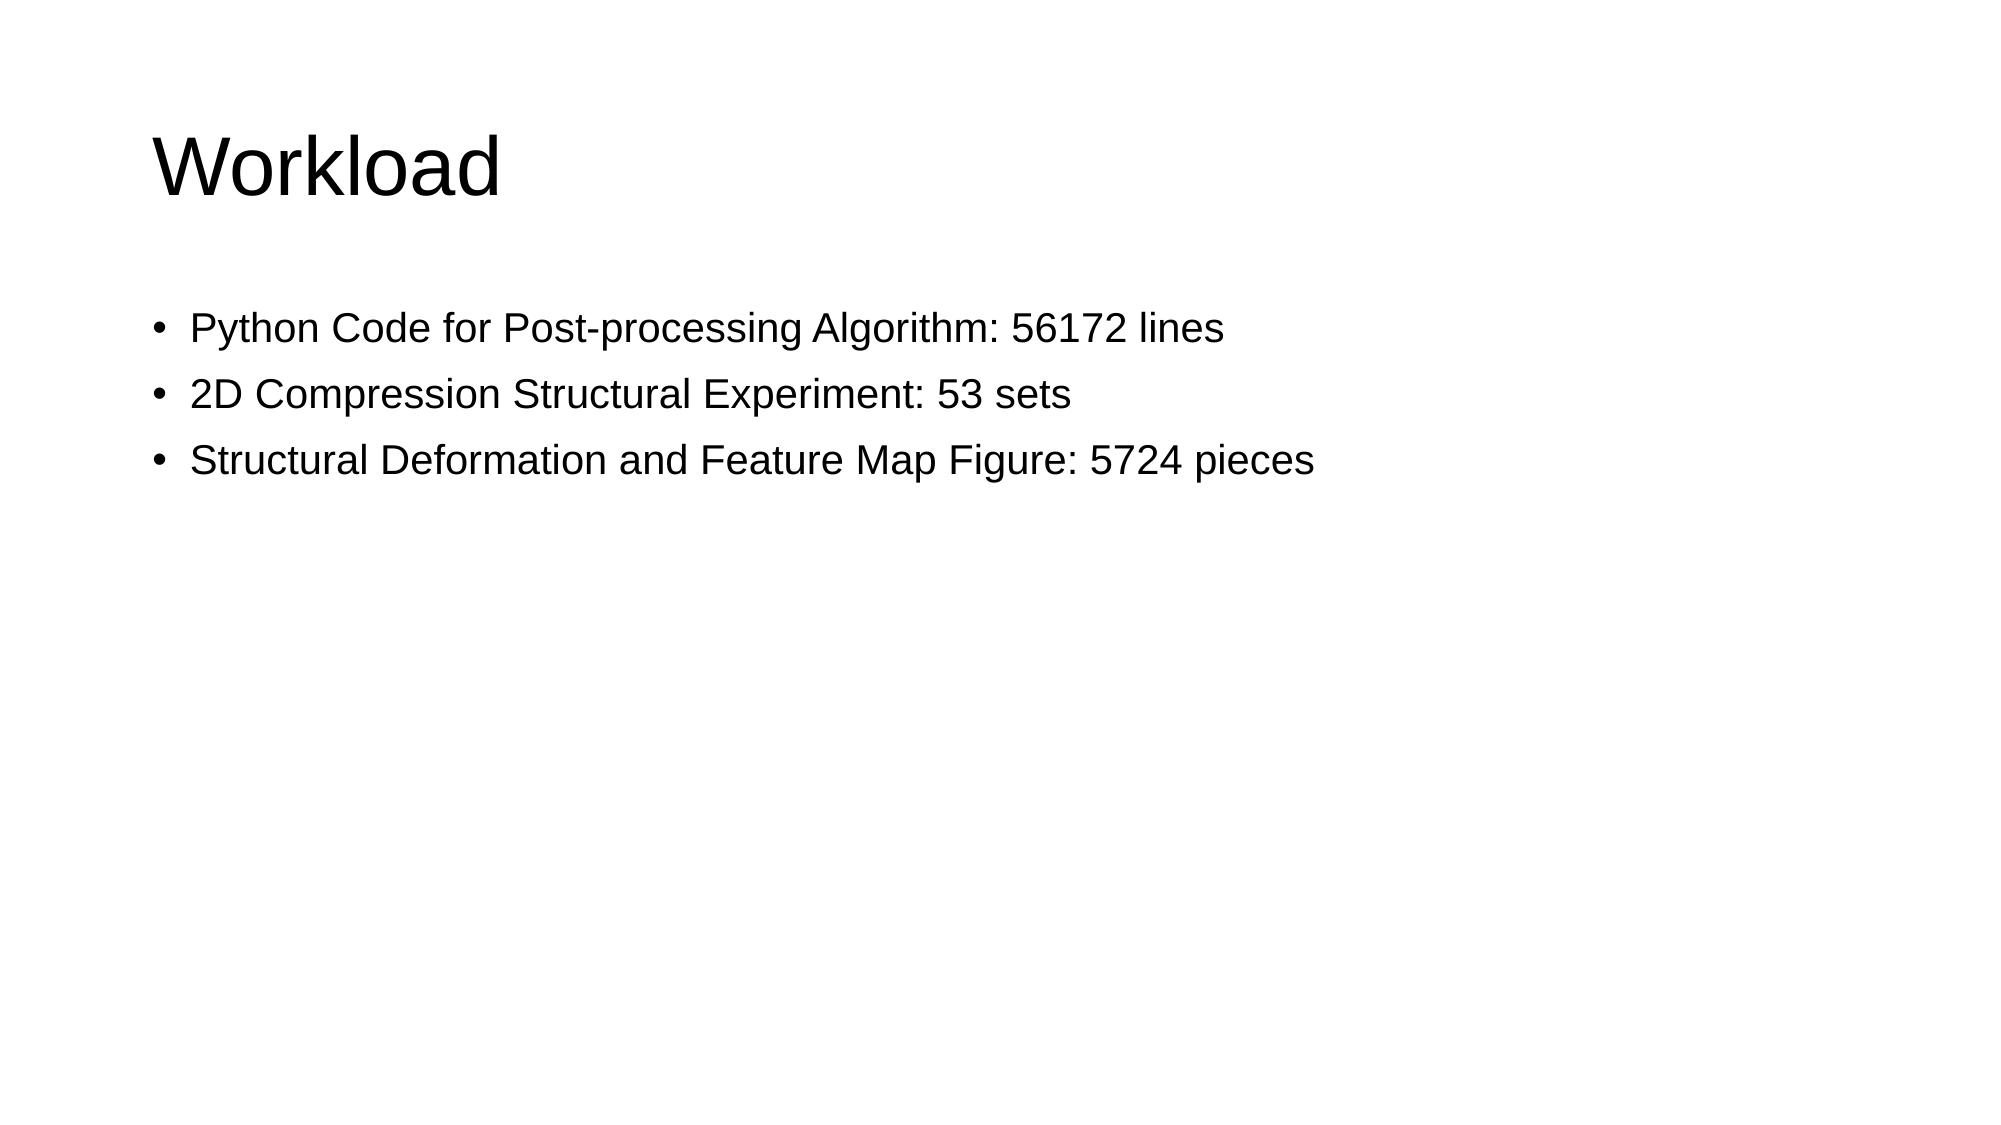

# Workload
Python Code for Post-processing Algorithm: 56172 lines
2D Compression Structural Experiment: 53 sets
Structural Deformation and Feature Map Figure: 5724 pieces